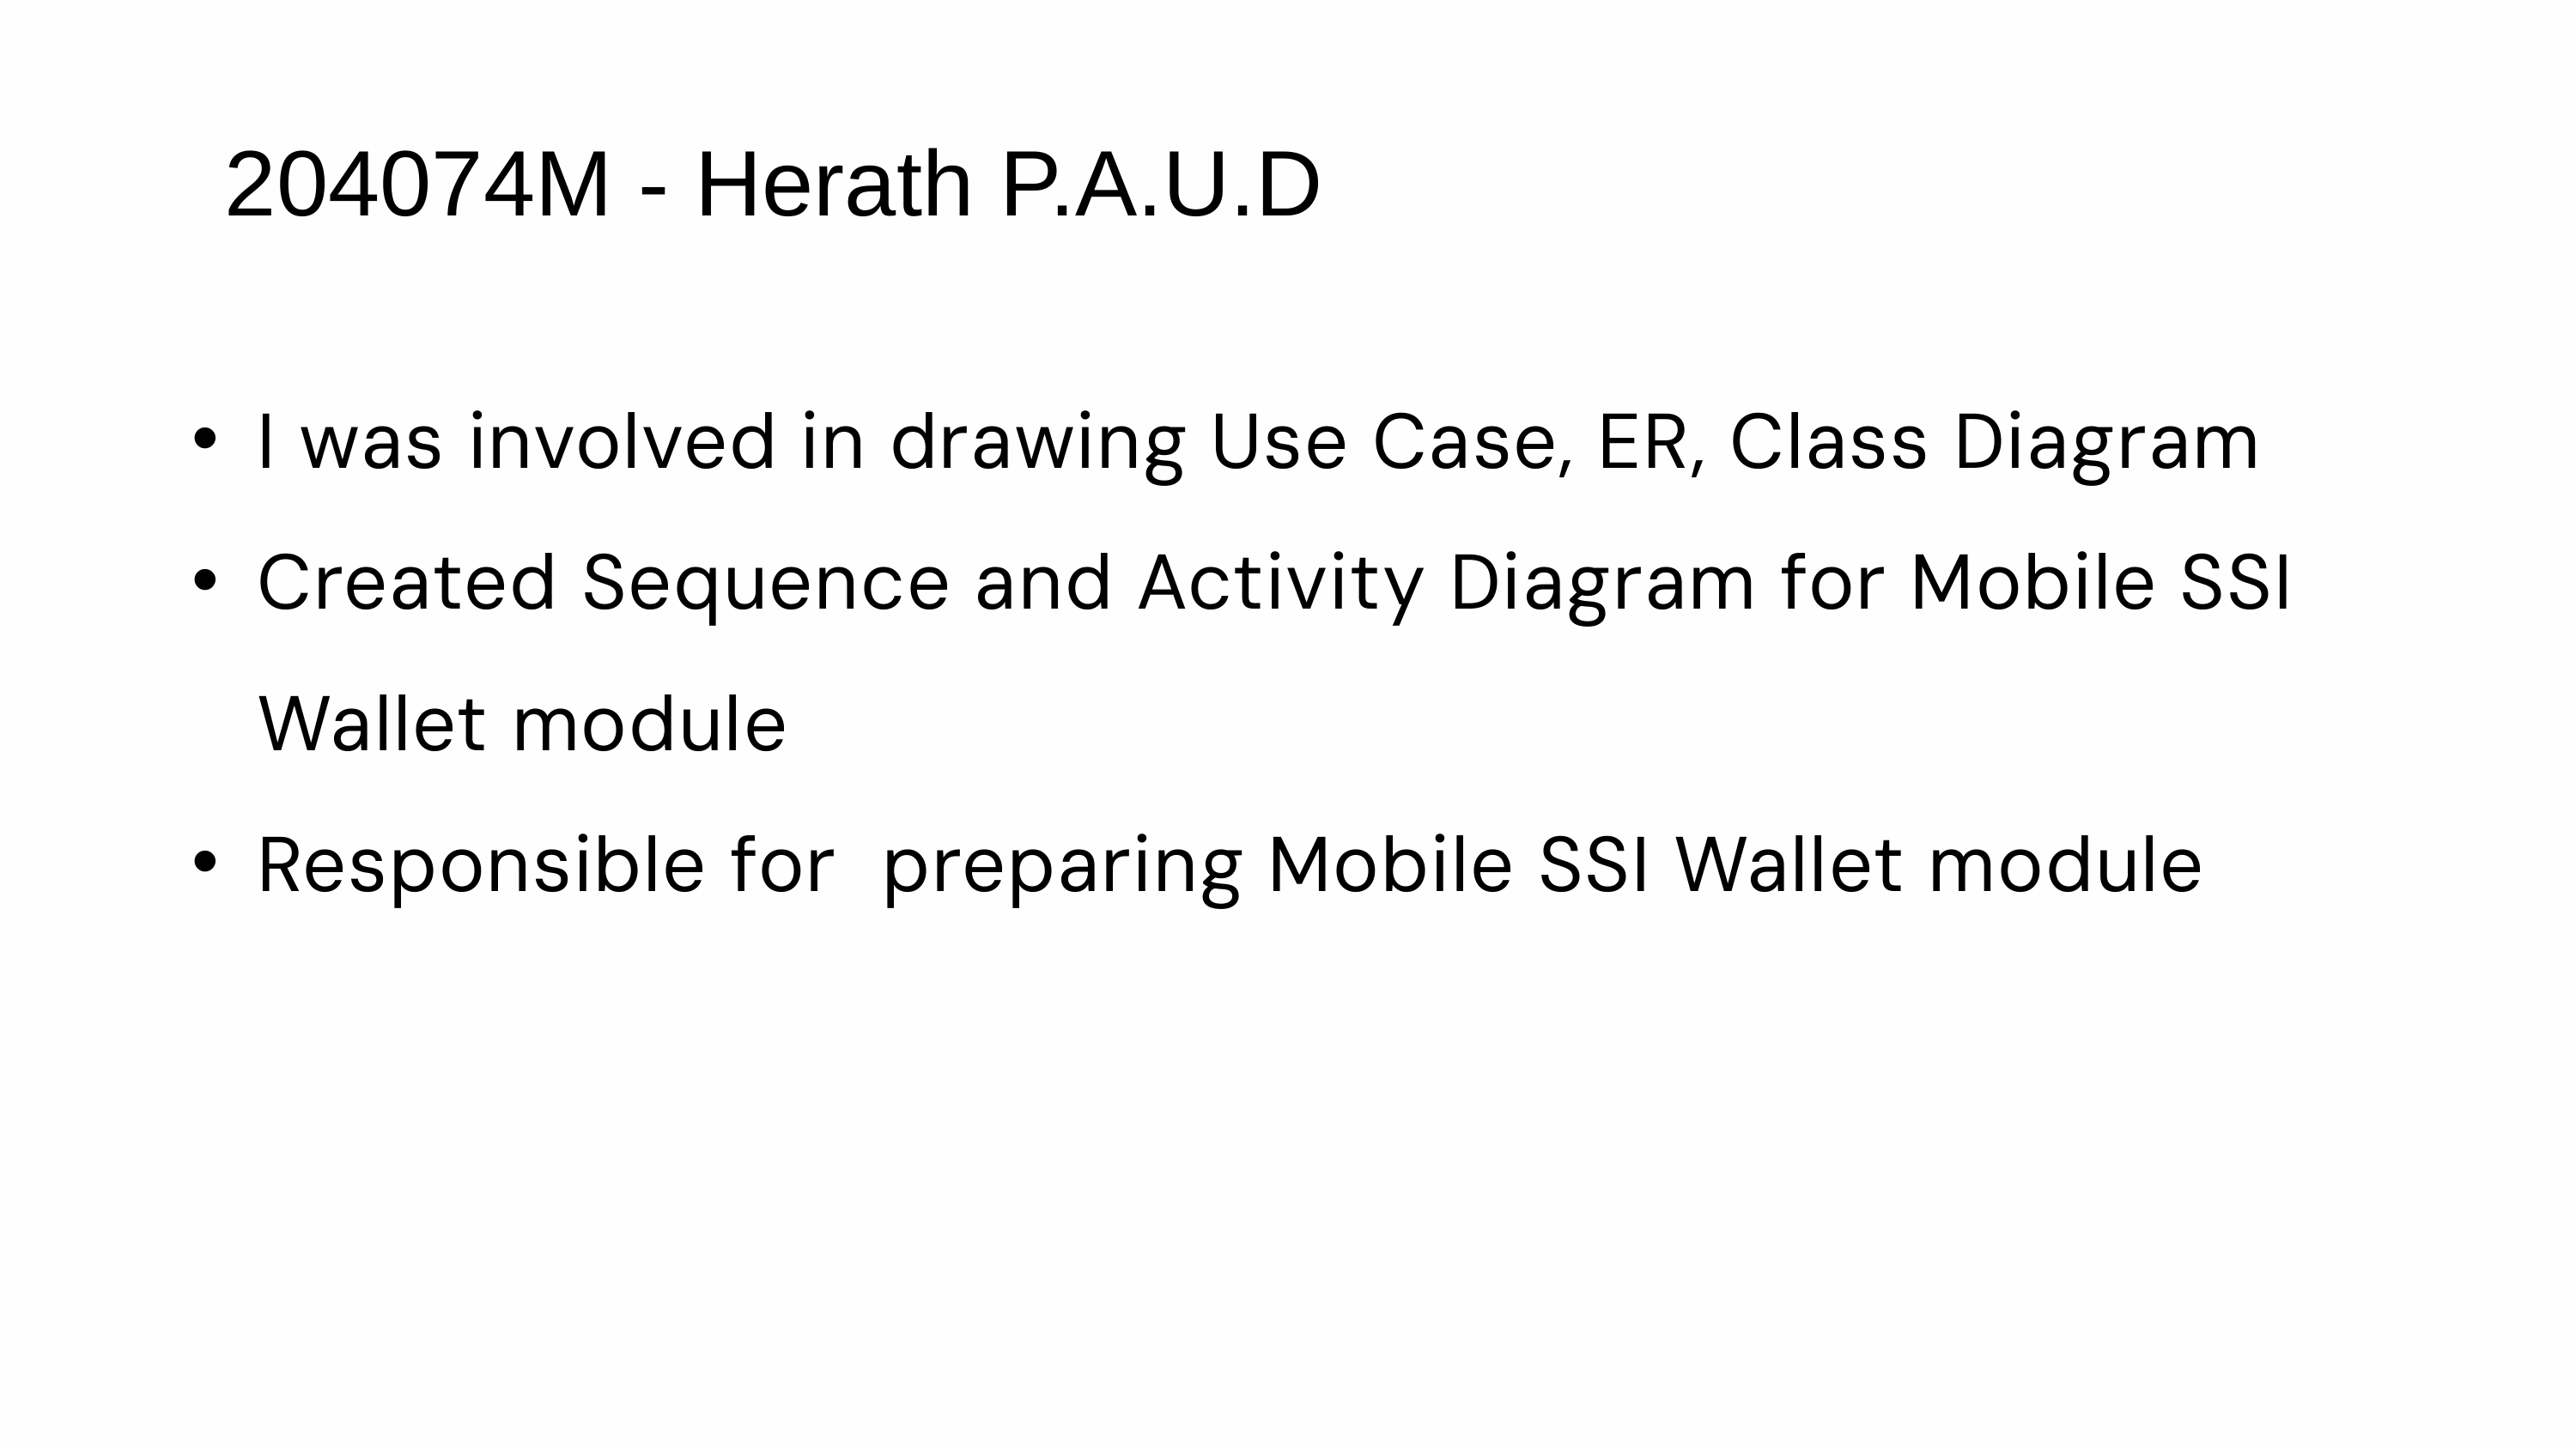

204074M - Herath P.A.U.D
I was involved in drawing Use Case, ER, Class Diagram
Created Sequence and Activity Diagram for Mobile SSI Wallet module
Responsible for  preparing Mobile SSI Wallet module